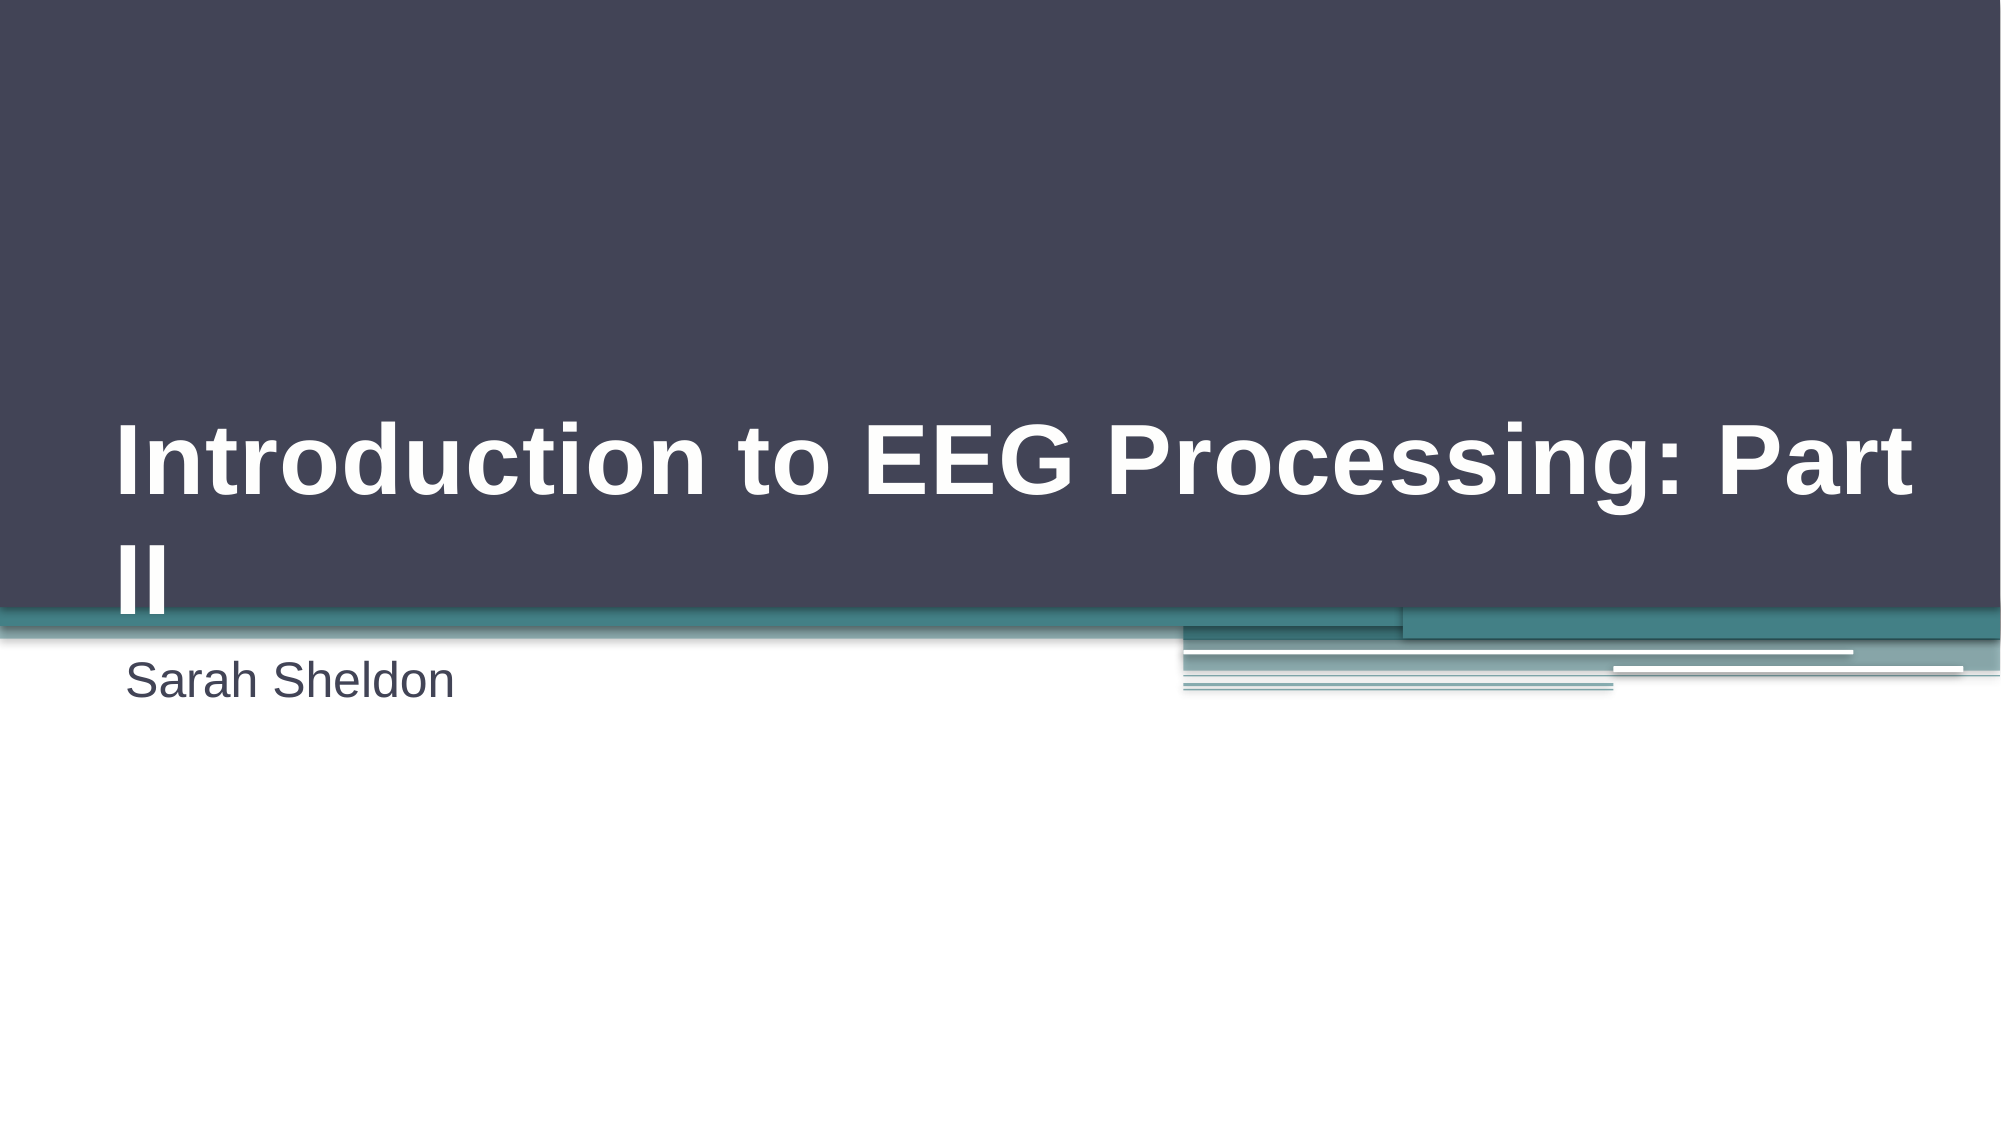

# Introduction to EEG Processing: Part II
Sarah Sheldon